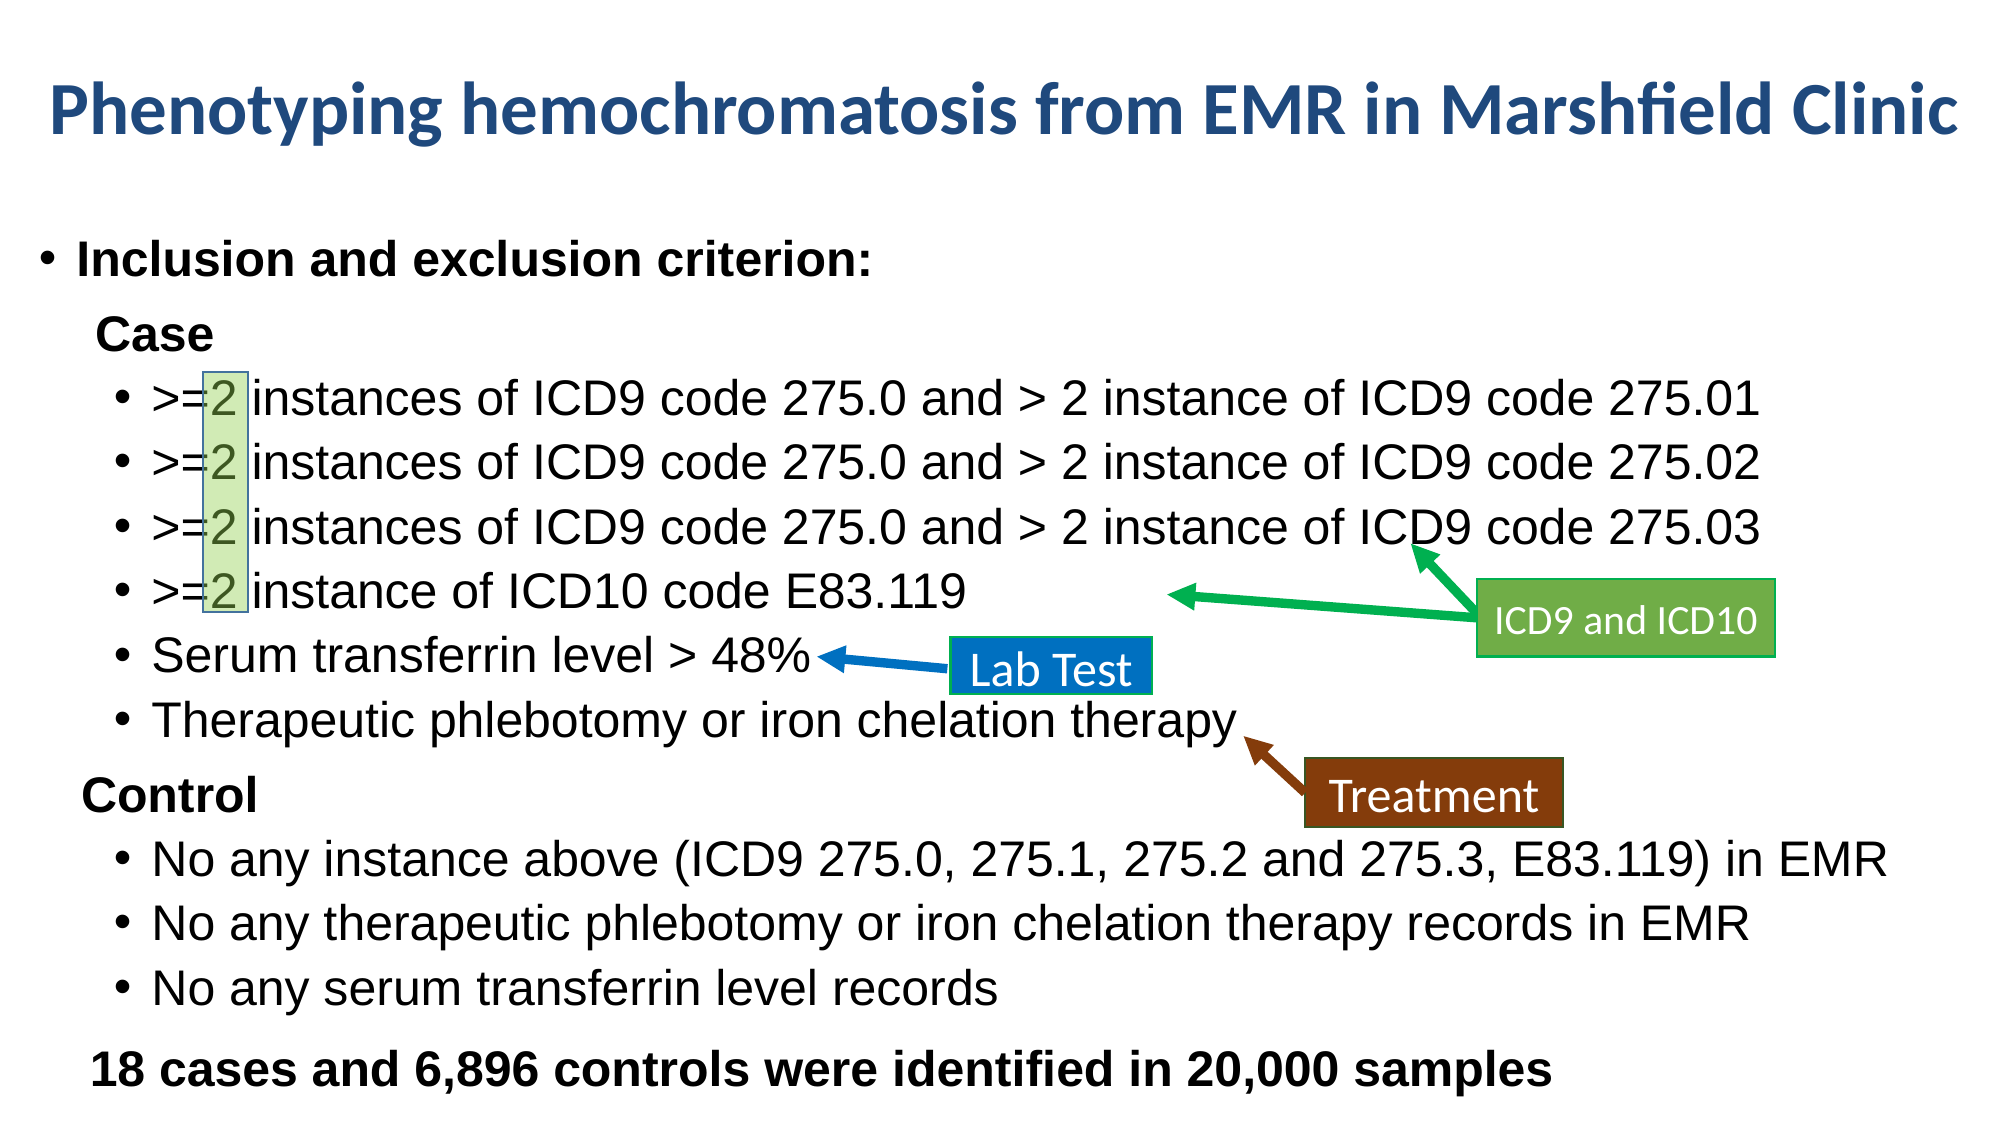

Phenotyping hemochromatosis from EMR in Marshfield Clinic
Inclusion and exclusion criterion:
    Case
>=2 instances of ICD9 code 275.0 and > 2 instance of ICD9 code 275.01
>=2 instances of ICD9 code 275.0 and > 2 instance of ICD9 code 275.02
>=2 instances of ICD9 code 275.0 and > 2 instance of ICD9 code 275.03
>=2 instance of ICD10 code E83.119
Serum transferrin level > 48%
Therapeutic phlebotomy or iron chelation therapy
   Control
No any instance above (ICD9 275.0, 275.1, 275.2 and 275.3, E83.119) in EMR
No any therapeutic phlebotomy or iron chelation therapy records in EMR
No any serum transferrin level records

ICD9 and ICD10
Lab Test
Treatment
18 cases and 6,896 controls were identified in 20,000 samples